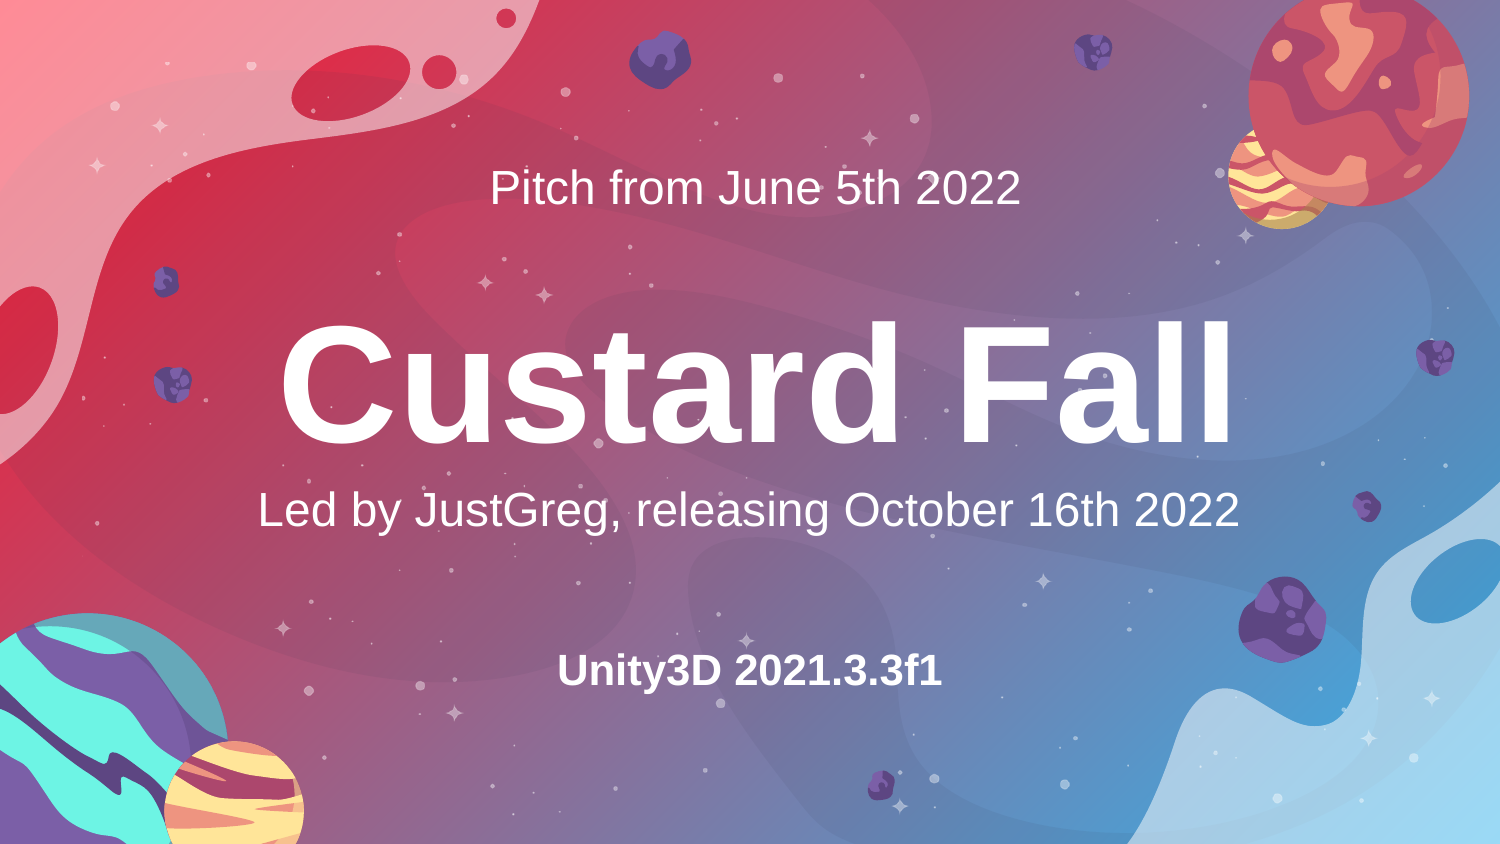

Pitch from June 5th 2022
# Custard Fall
Led by JustGreg, releasing October 16th 2022
Unity3D 2021.3.3f1